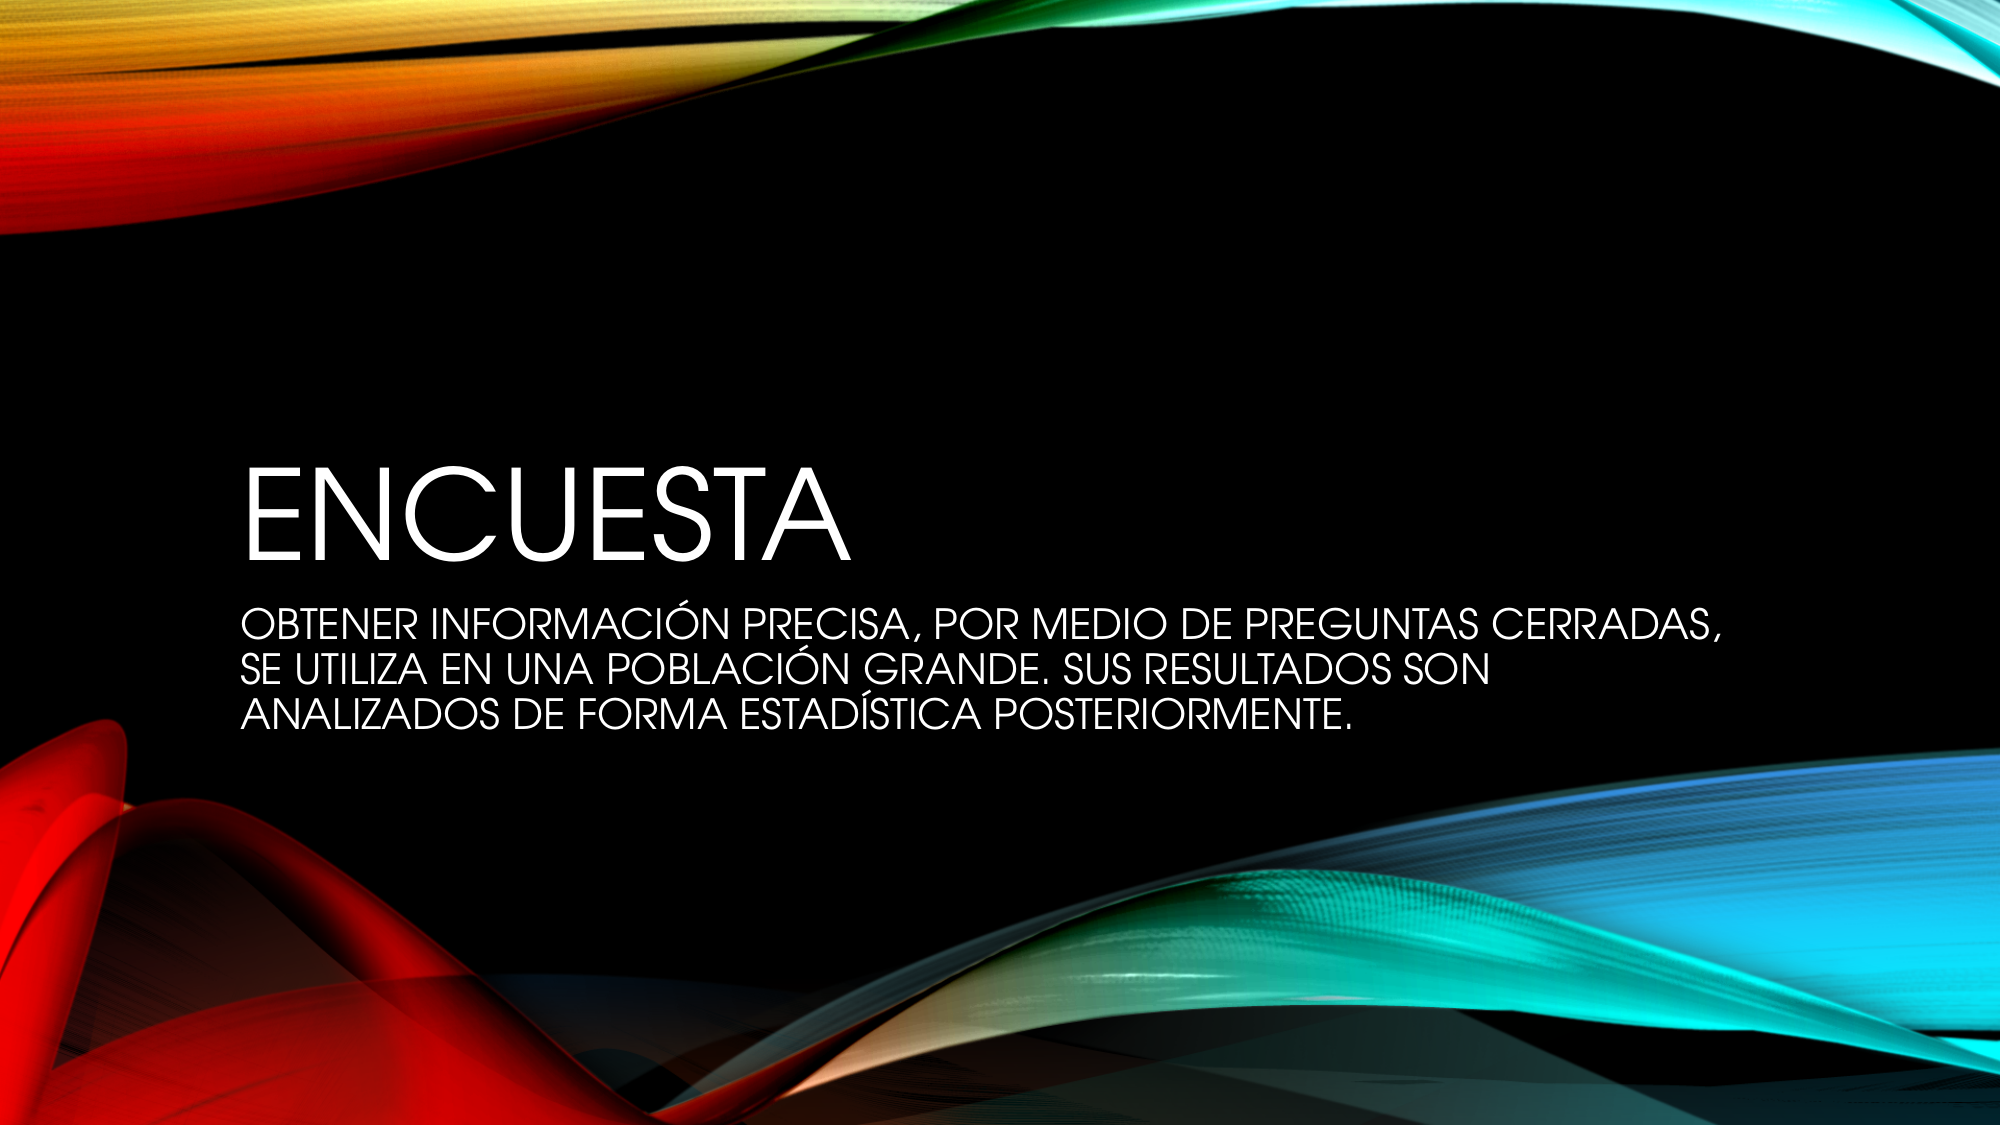

# ENCUESTA
OBTENER INFORMACIÓN PRECISA, POR MEDIO DE PREGUNTAS CERRADAS, SE UTILIZA EN UNA POBLACIÓN GRANDE. SUS RESULTADOS SON ANALIZADOS DE FORMA ESTADÍSTICA POSTERIORMENTE.